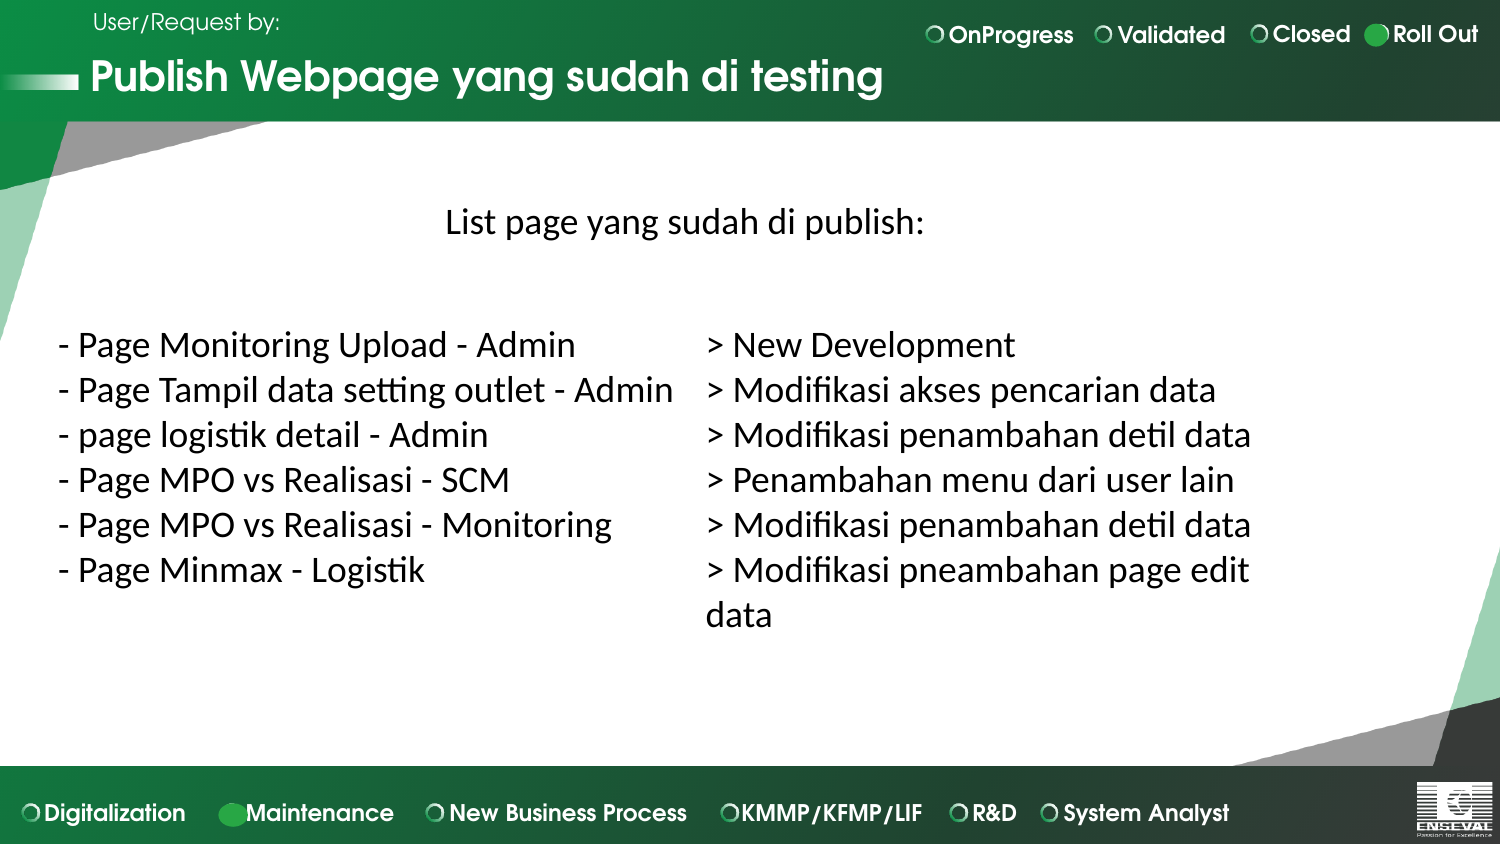

# Publish Webpage yang sudah di testing
List page yang sudah di publish:
- Page Monitoring Upload - Admin
- Page Tampil data setting outlet - Admin
- page logistik detail - Admin
- Page MPO vs Realisasi - SCM
- Page MPO vs Realisasi - Monitoring
- Page Minmax - Logistik
> New Development
> Modifikasi akses pencarian data
> Modifikasi penambahan detil data
> Penambahan menu dari user lain
> Modifikasi penambahan detil data
> Modifikasi pneambahan page edit data